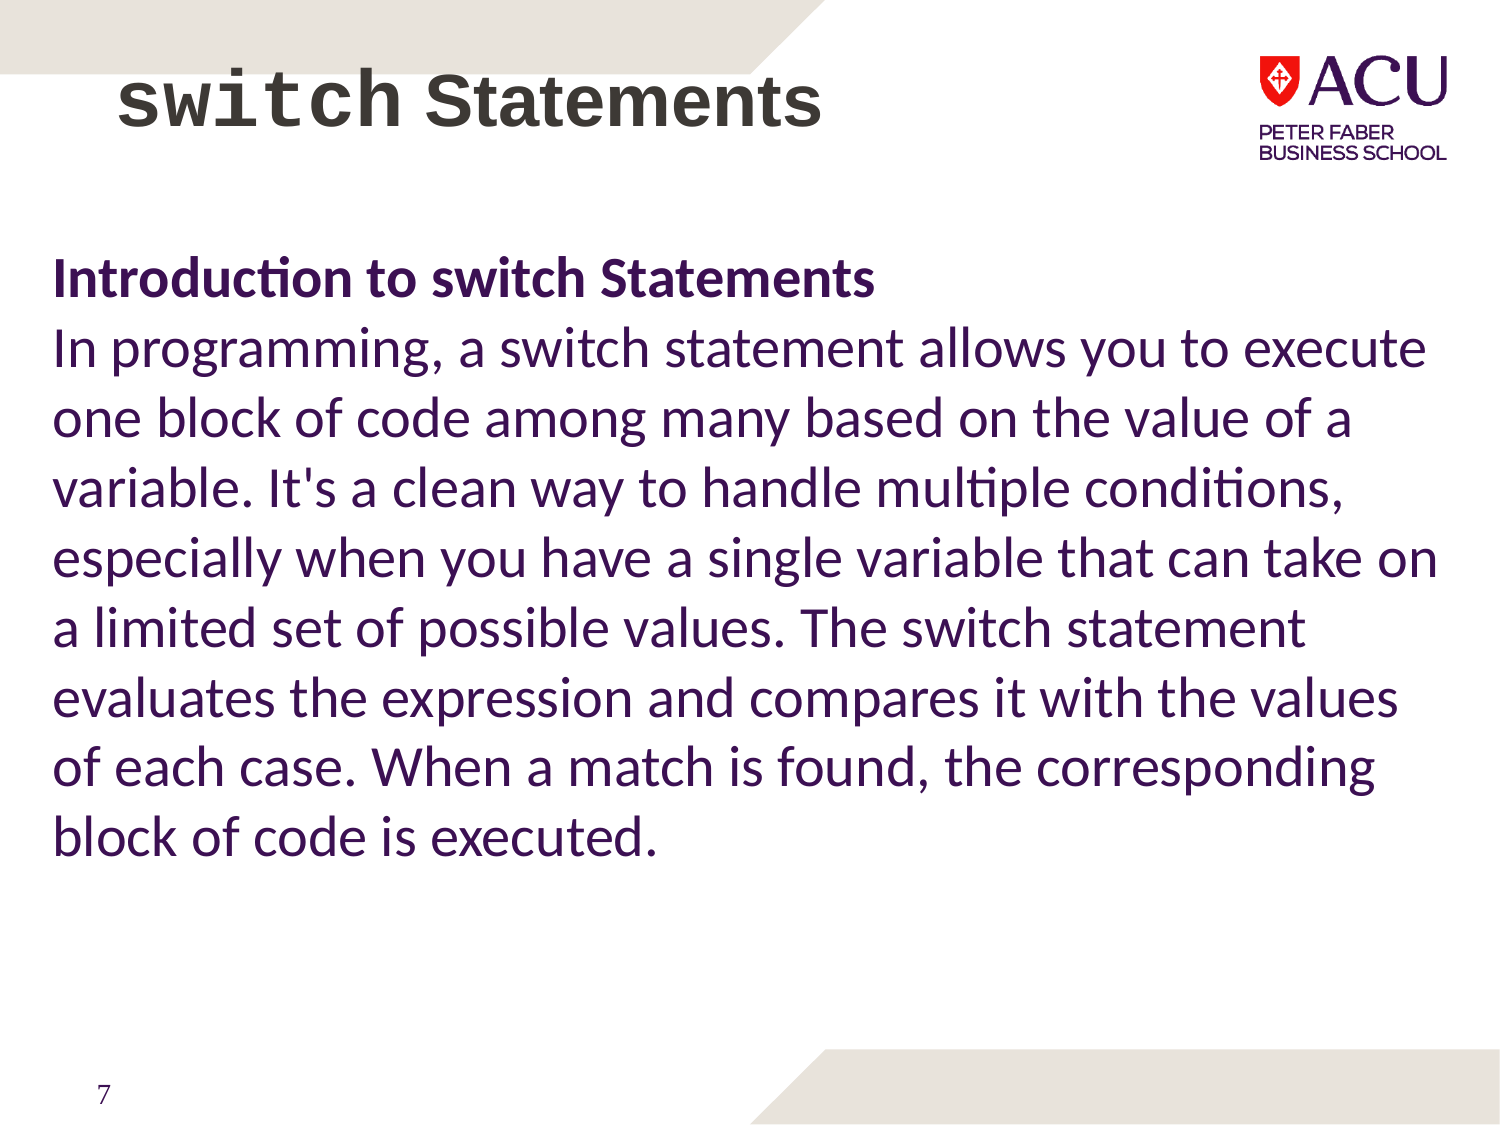

# switch Statements
Introduction to switch Statements
In programming, a switch statement allows you to execute one block of code among many based on the value of a variable. It's a clean way to handle multiple conditions, especially when you have a single variable that can take on a limited set of possible values. The switch statement evaluates the expression and compares it with the values of each case. When a match is found, the corresponding block of code is executed.
7